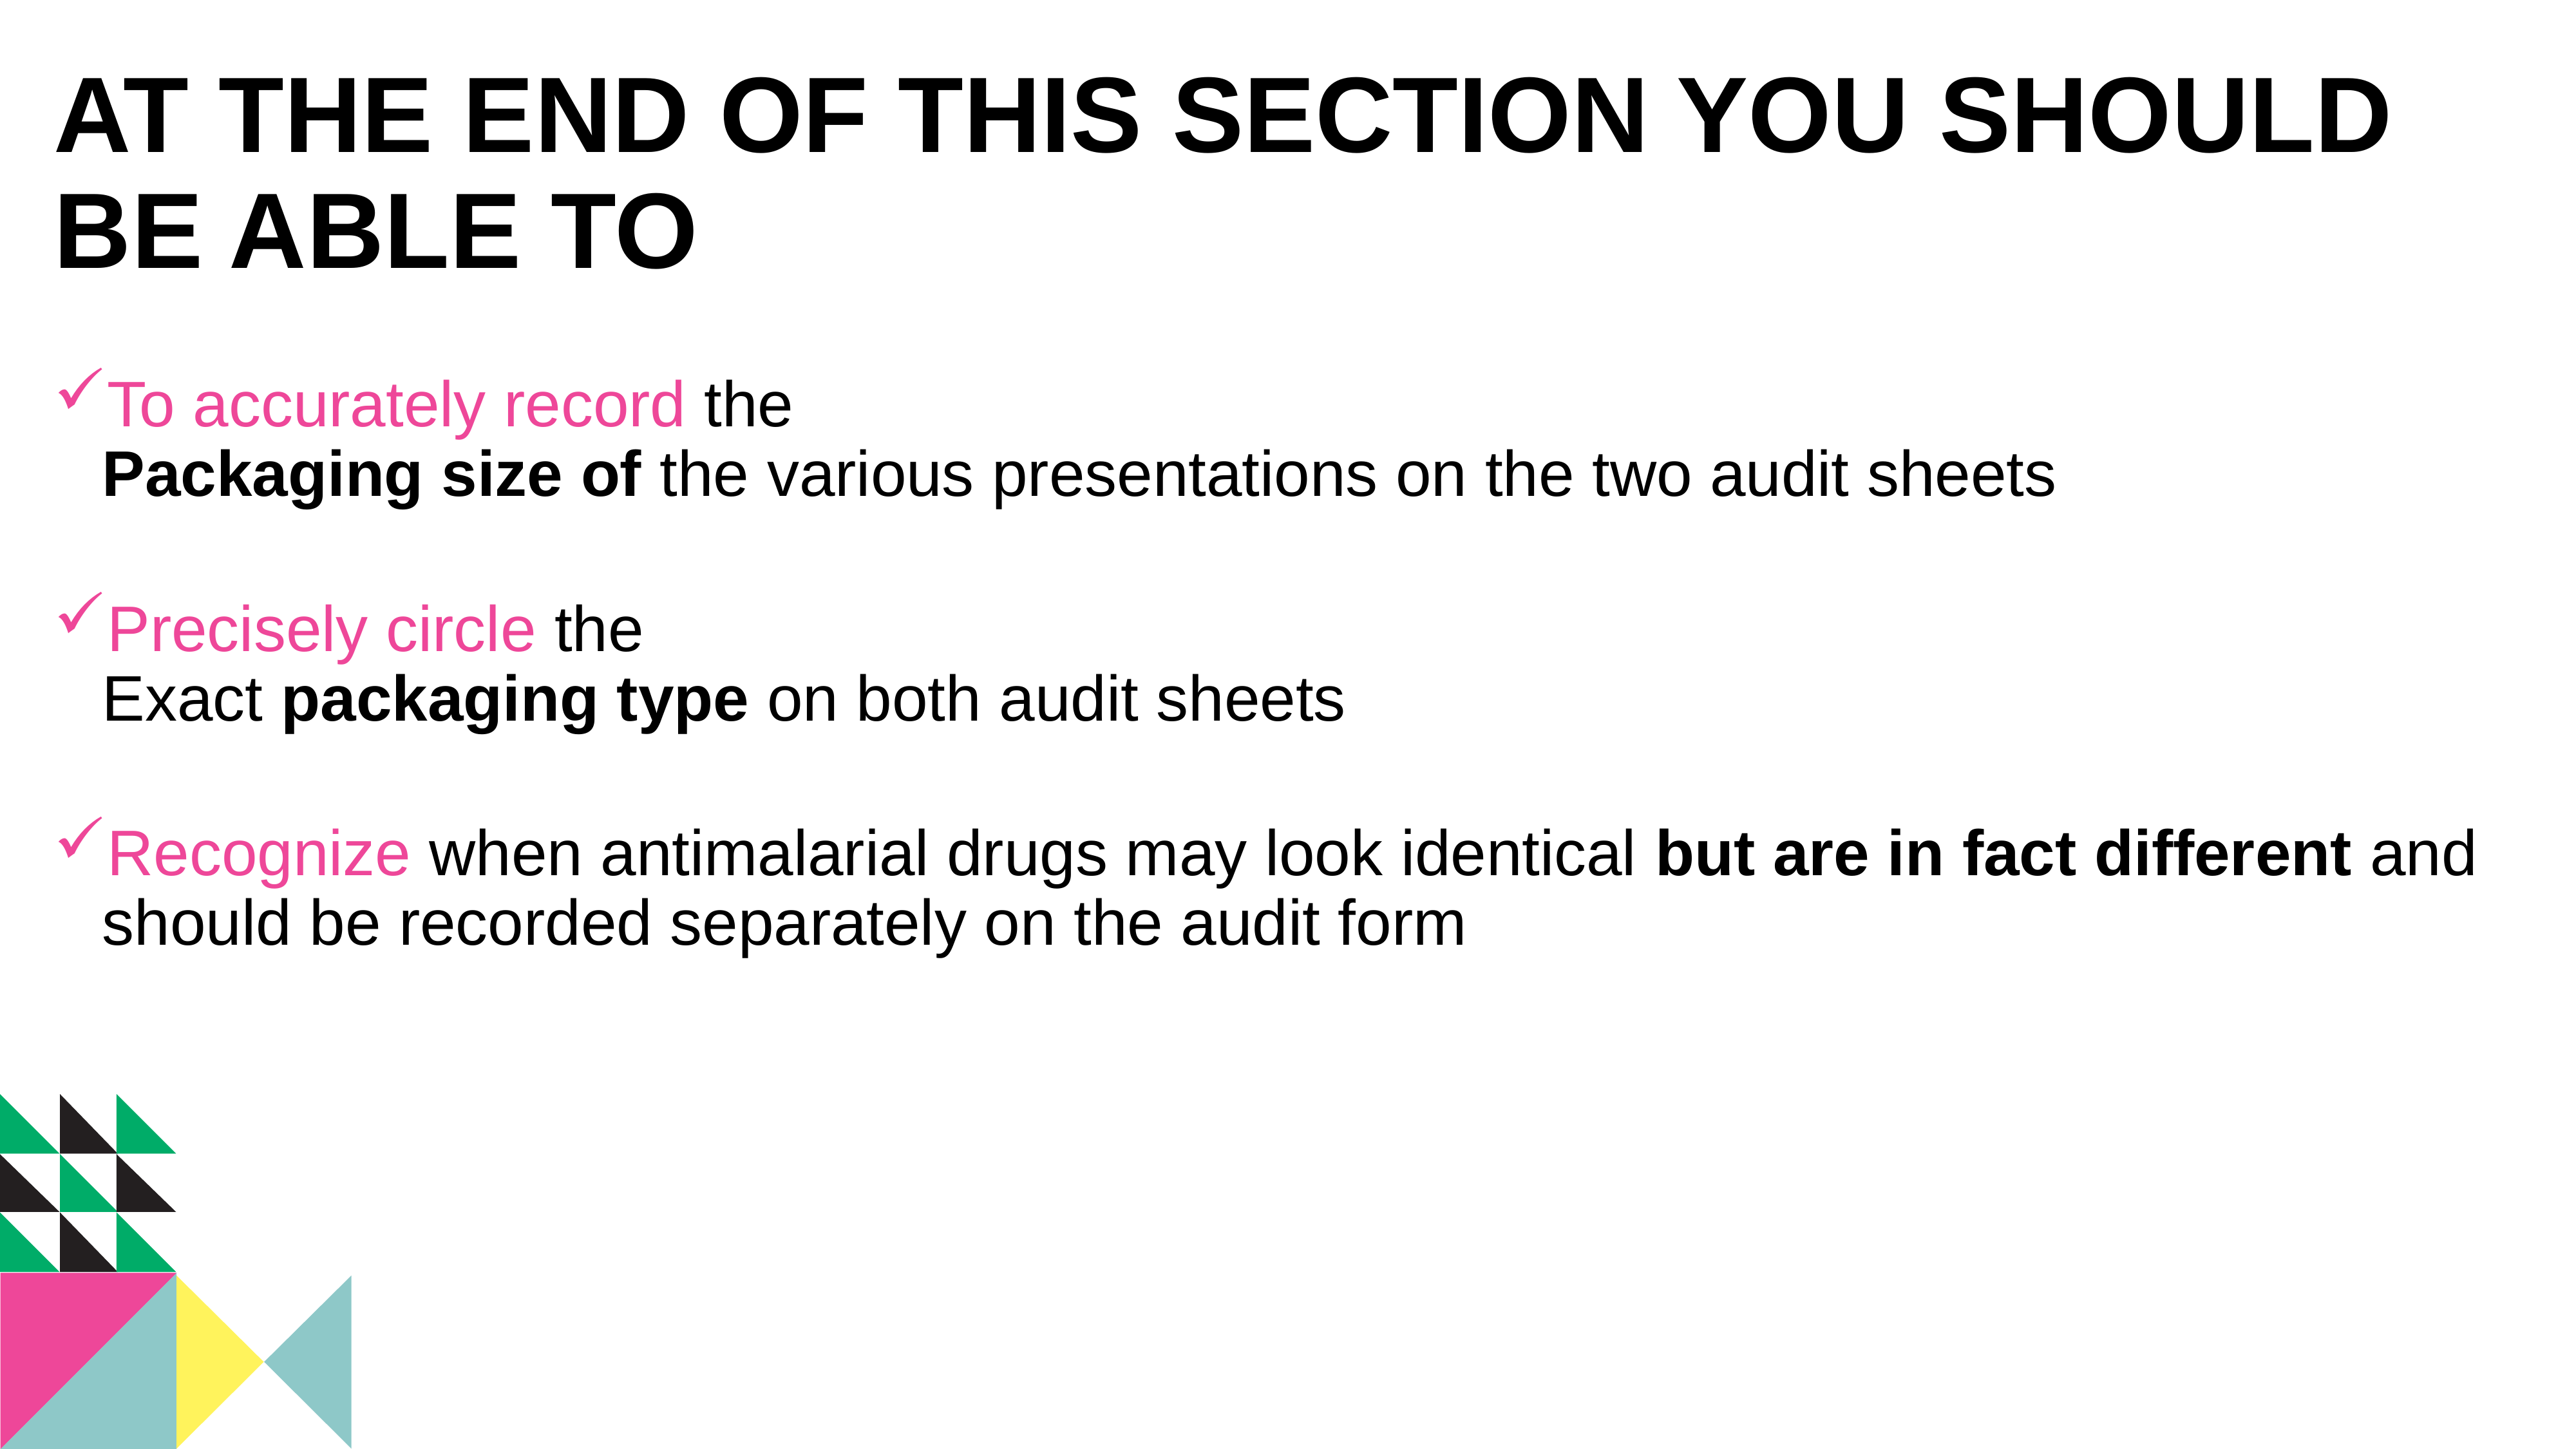

At the end of this section you should be able to
To accurately record the
Packaging size of the various presentations on the two audit sheets

Precisely circle the
Exact packaging type on both audit sheets

Recognize when antimalarial drugs may look identical but are in fact different and should be recorded separately on the audit form